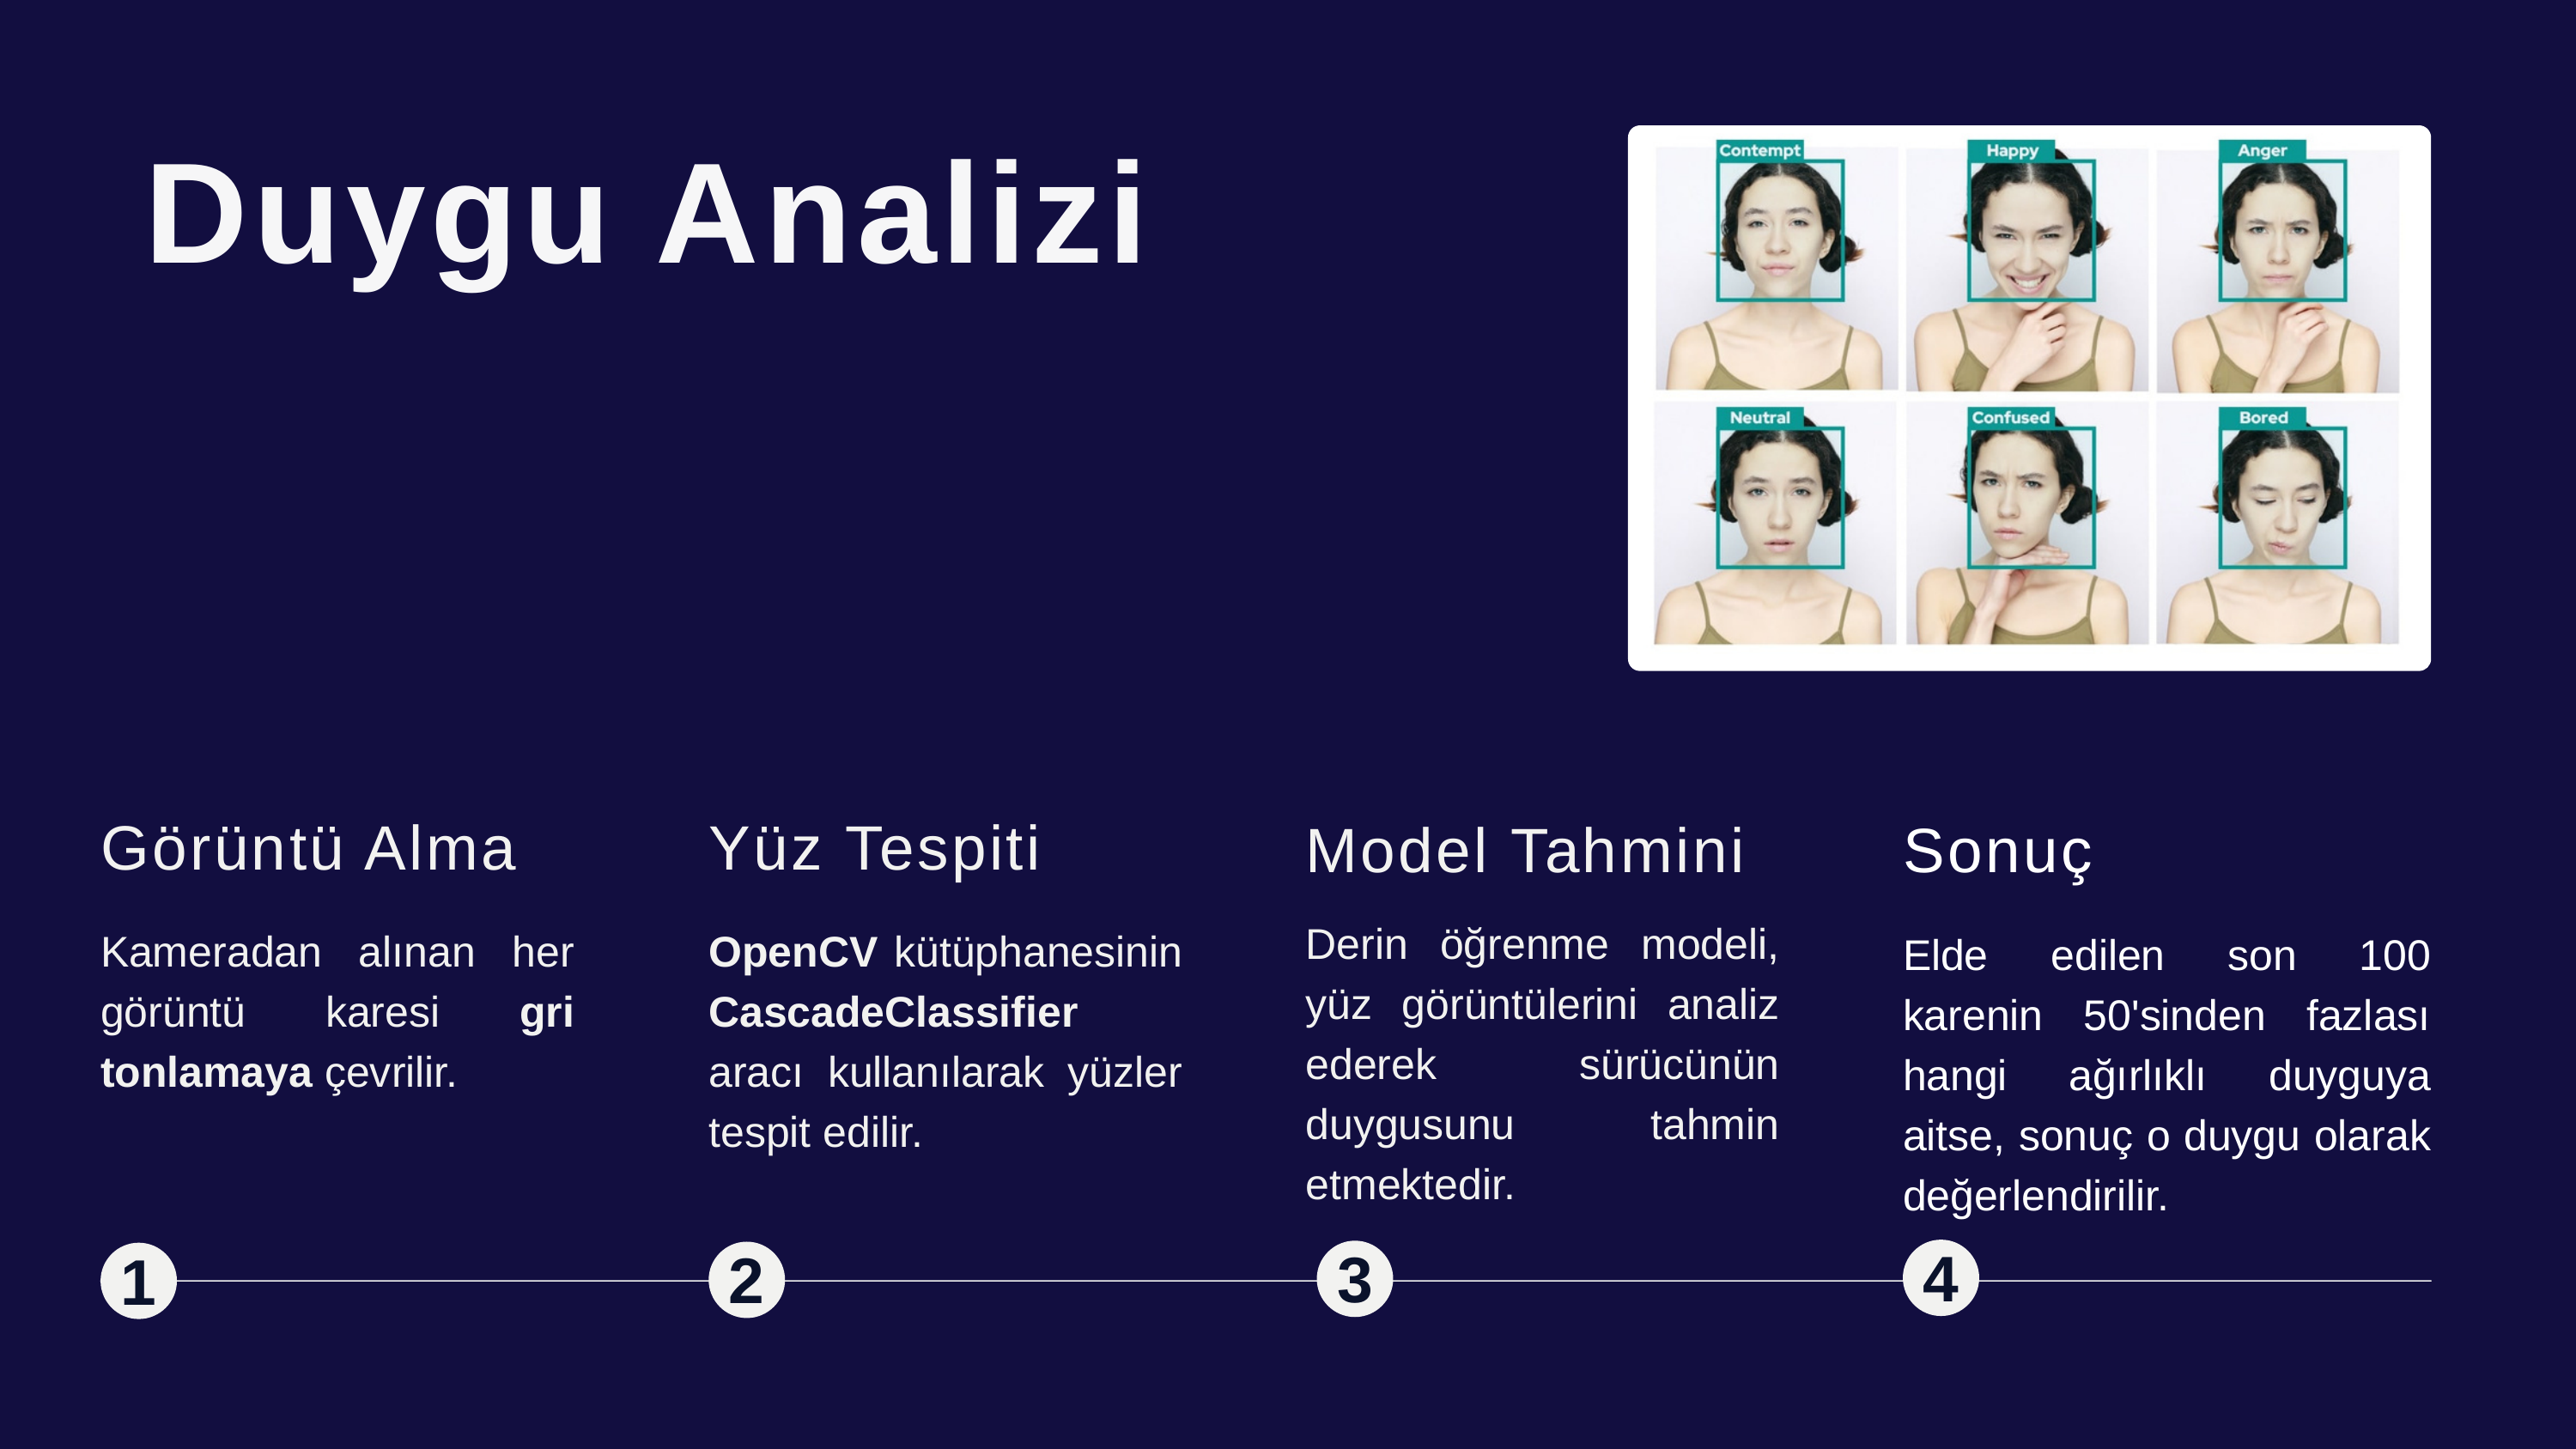

Duygu Analizi
Görüntü Alma
Yüz Tespiti
Model Tahmini
Derin öğrenme modeli, yüz görüntülerini analiz ederek sürücünün duygusunu tahmin etmektedir.
Sonuç
Elde edilen son 100 karenin 50'sinden fazlası hangi ağırlıklı duyguya aitse, sonuç o duygu olarak değerlendirilir.
Kameradan alınan her görüntü karesi gri tonlamaya çevrilir.
OpenCV kütüphanesinin CascadeClassifier aracı kullanılarak yüzler tespit edilir.
4
3
2
1